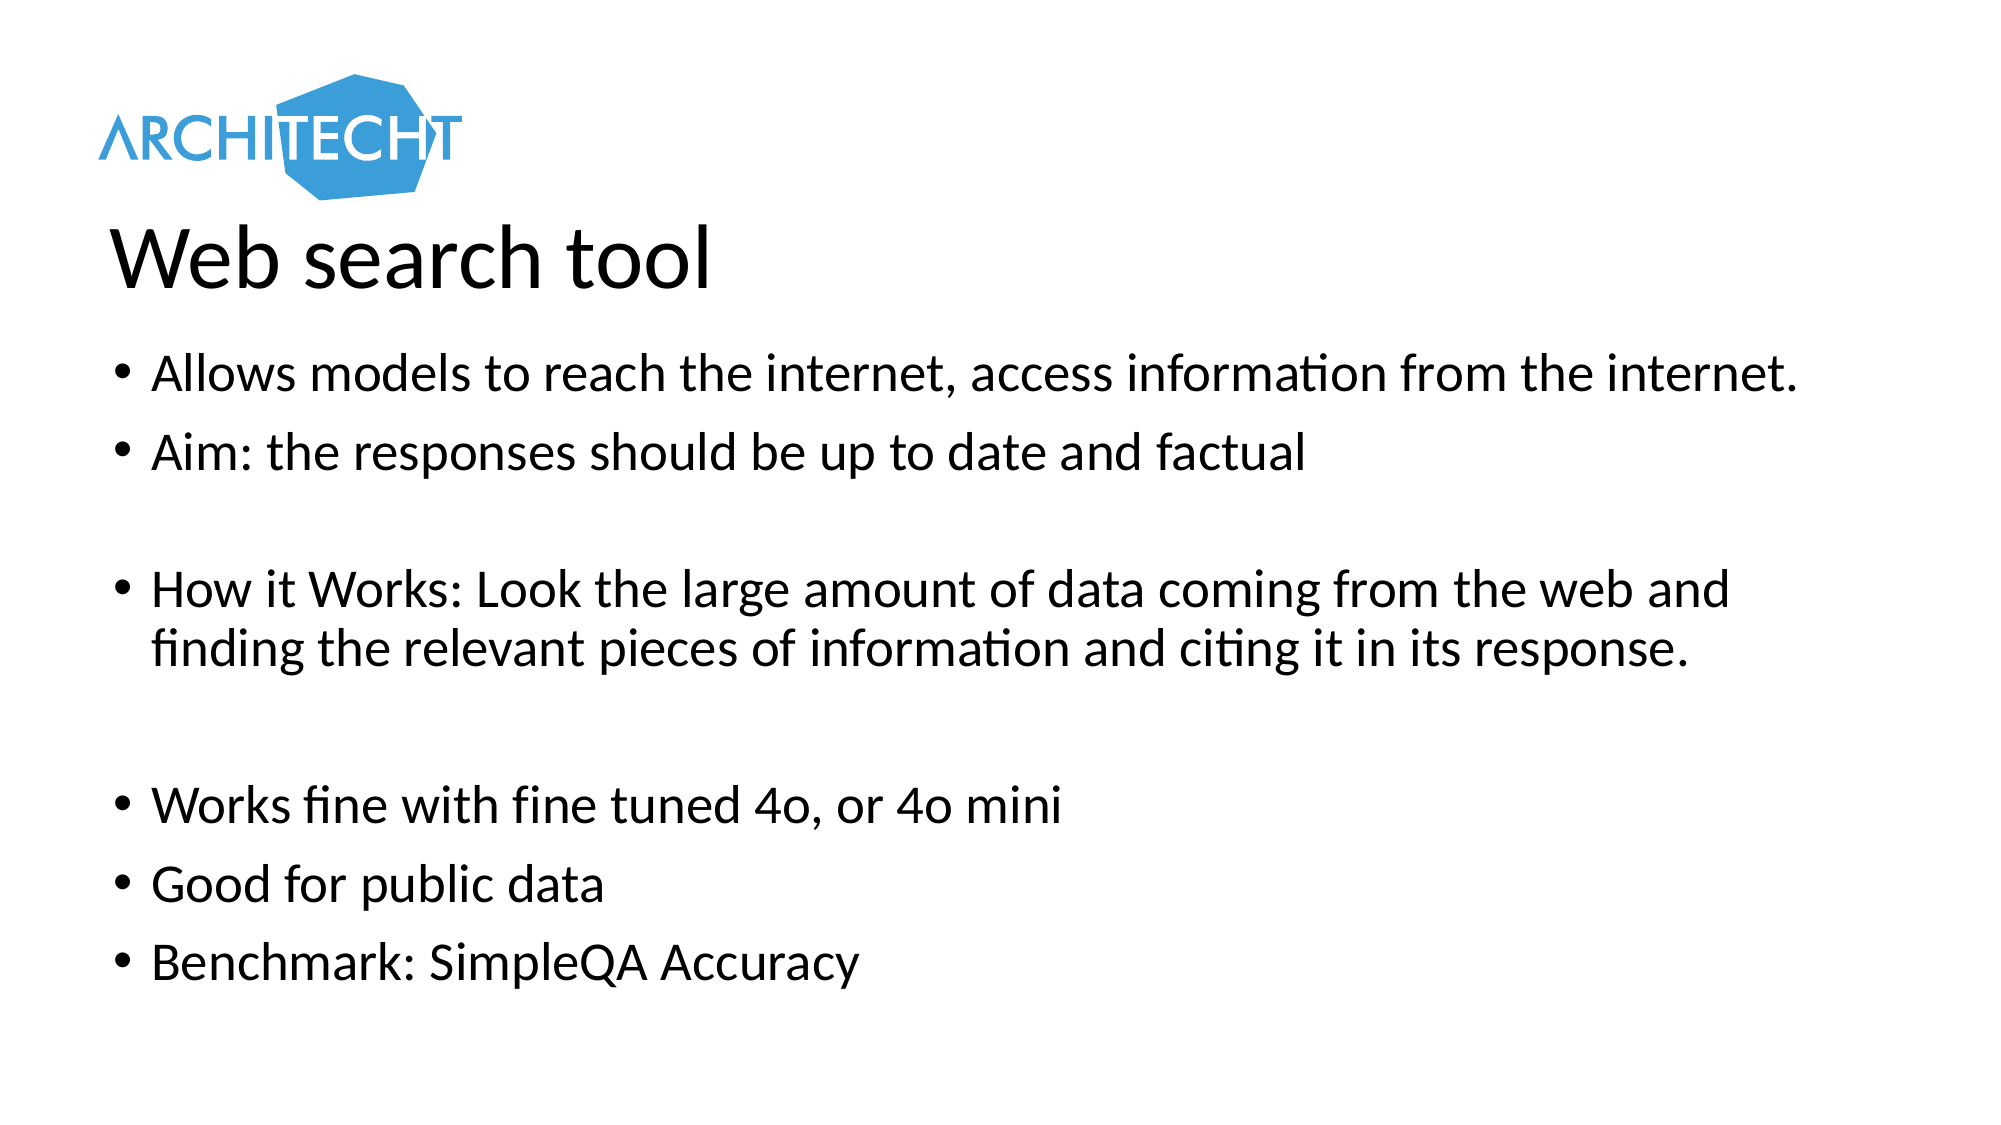

# Web search tool
Allows models to reach the internet, access information from the internet.
Aim: the responses should be up to date and factual
How it Works: Look the large amount of data coming from the web and finding the relevant pieces of information and citing it in its response.

Works fine with fine tuned 4o, or 4o mini
Good for public data
Benchmark: SimpleQA Accuracy